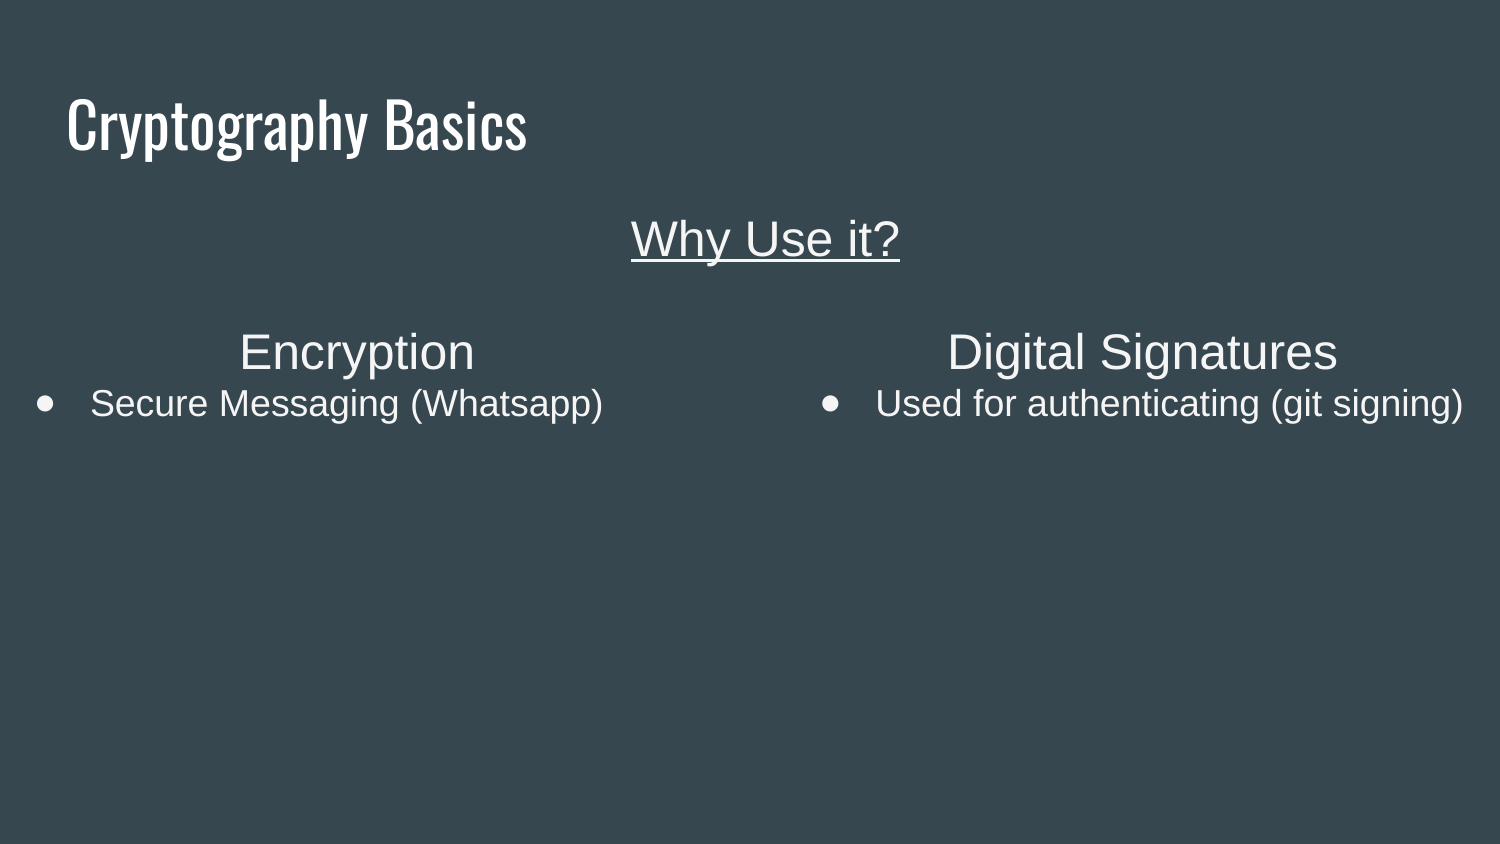

# Cryptography Basics
Why Use it?

Encryption
Secure Messaging (Whatsapp)

Digital Signatures
Used for authenticating (git signing)